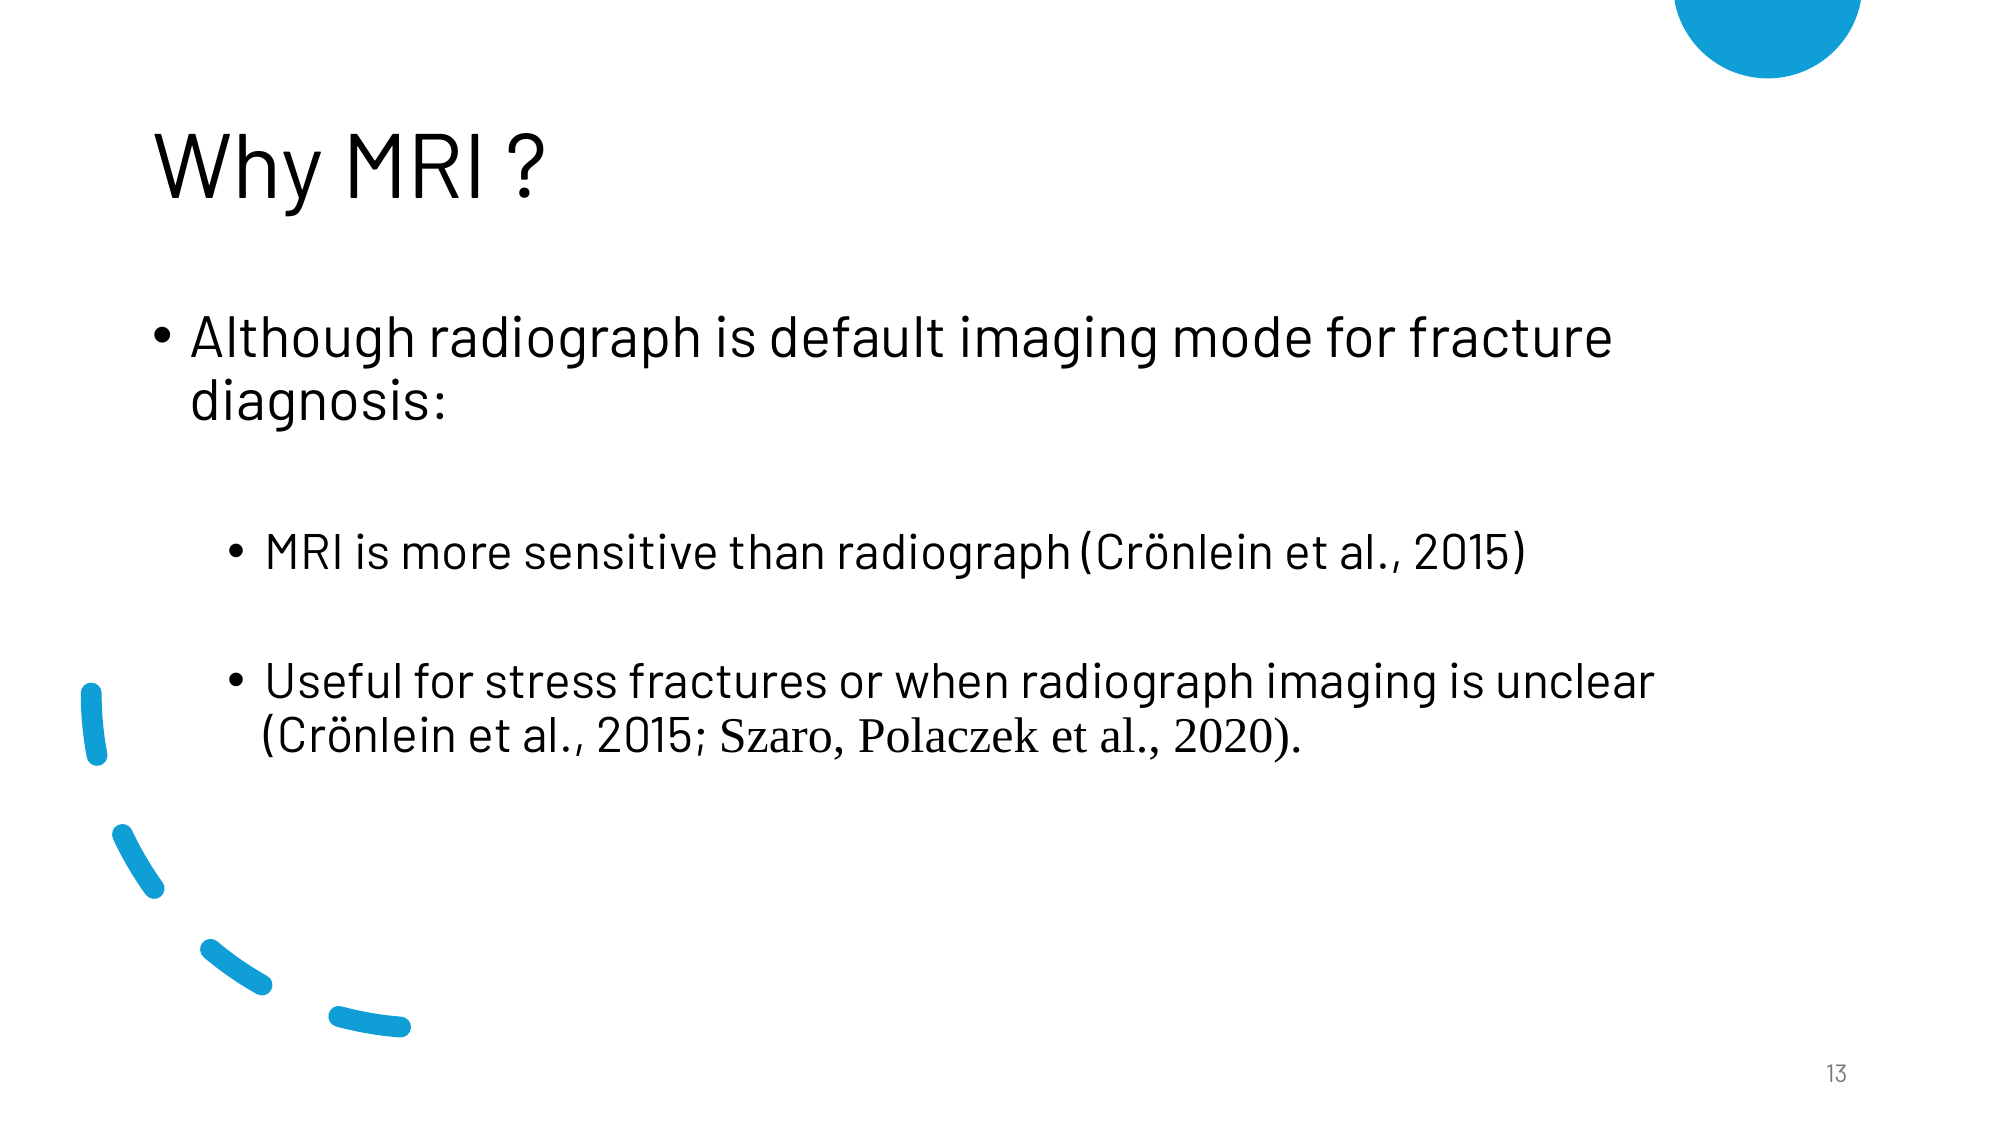

# Why MRI ?
Although radiograph is default imaging mode for fracture diagnosis:

MRI is more sensitive than radiograph (Crönlein et al., 2015)

Useful for stress fractures or when radiograph imaging is unclear (Crönlein et al., 2015; Szaro, Polaczek et al., 2020).

13